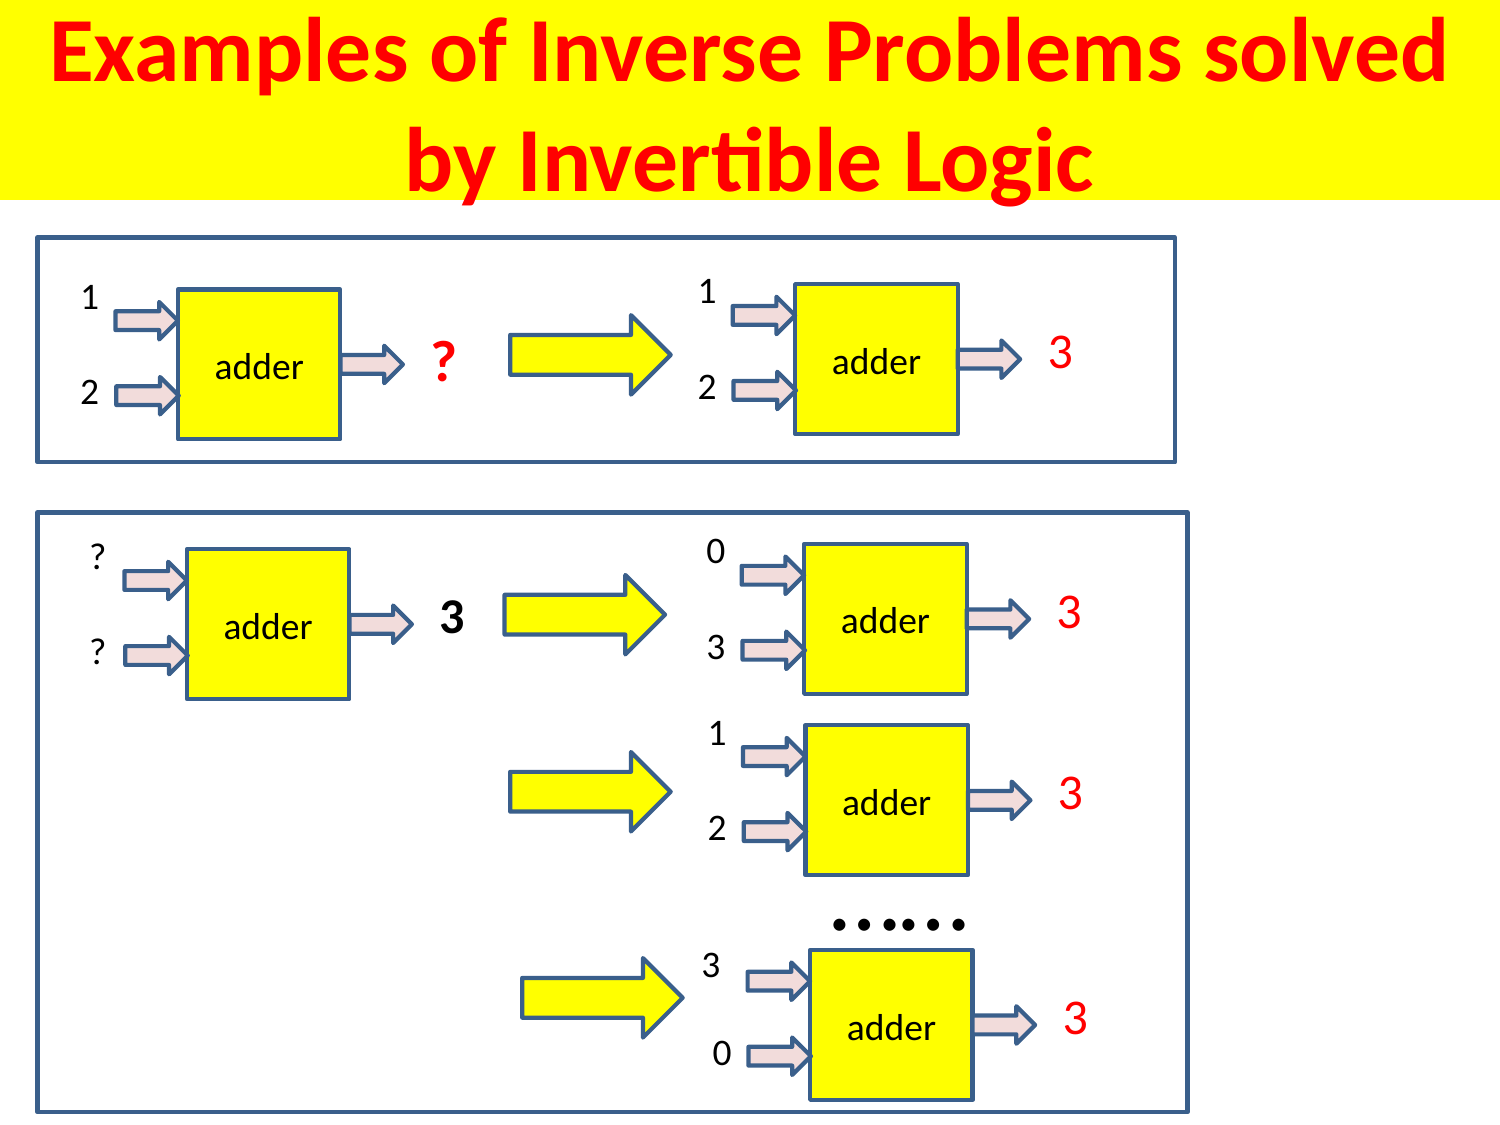

# Examples of Inverse Problems solved by Invertible Logic

1
1
adder
adder

3

?

2
2

0
?
adder
adder

3

3

3
?

1
adder

3

2

……
3
adder

3

0